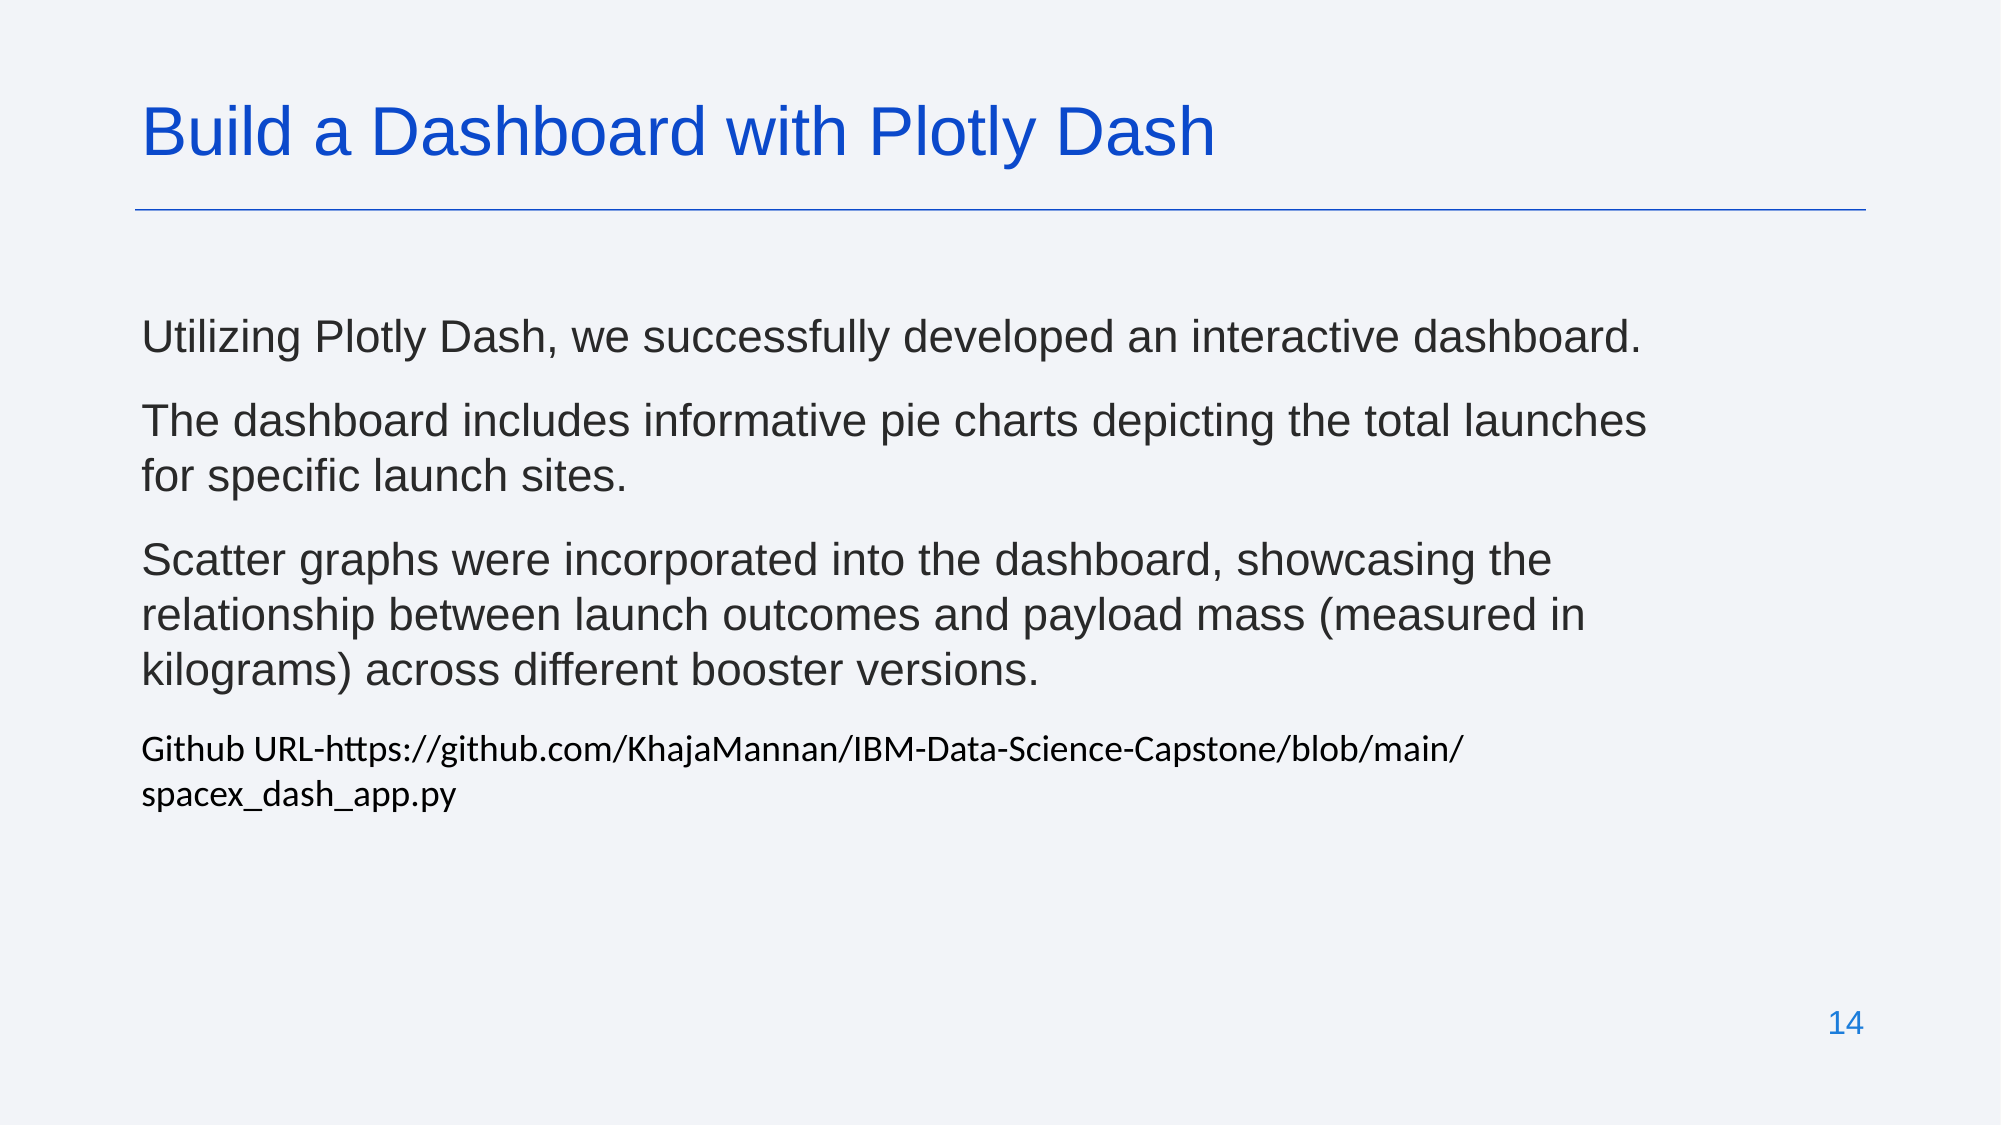

Build a Dashboard with Plotly Dash
Utilizing Plotly Dash, we successfully developed an interactive dashboard.
The dashboard includes informative pie charts depicting the total launches for specific launch sites.
Scatter graphs were incorporated into the dashboard, showcasing the relationship between launch outcomes and payload mass (measured in kilograms) across different booster versions.
Github URL-https://github.com/KhajaMannan/IBM-Data-Science-Capstone/blob/main/spacex_dash_app.py
14